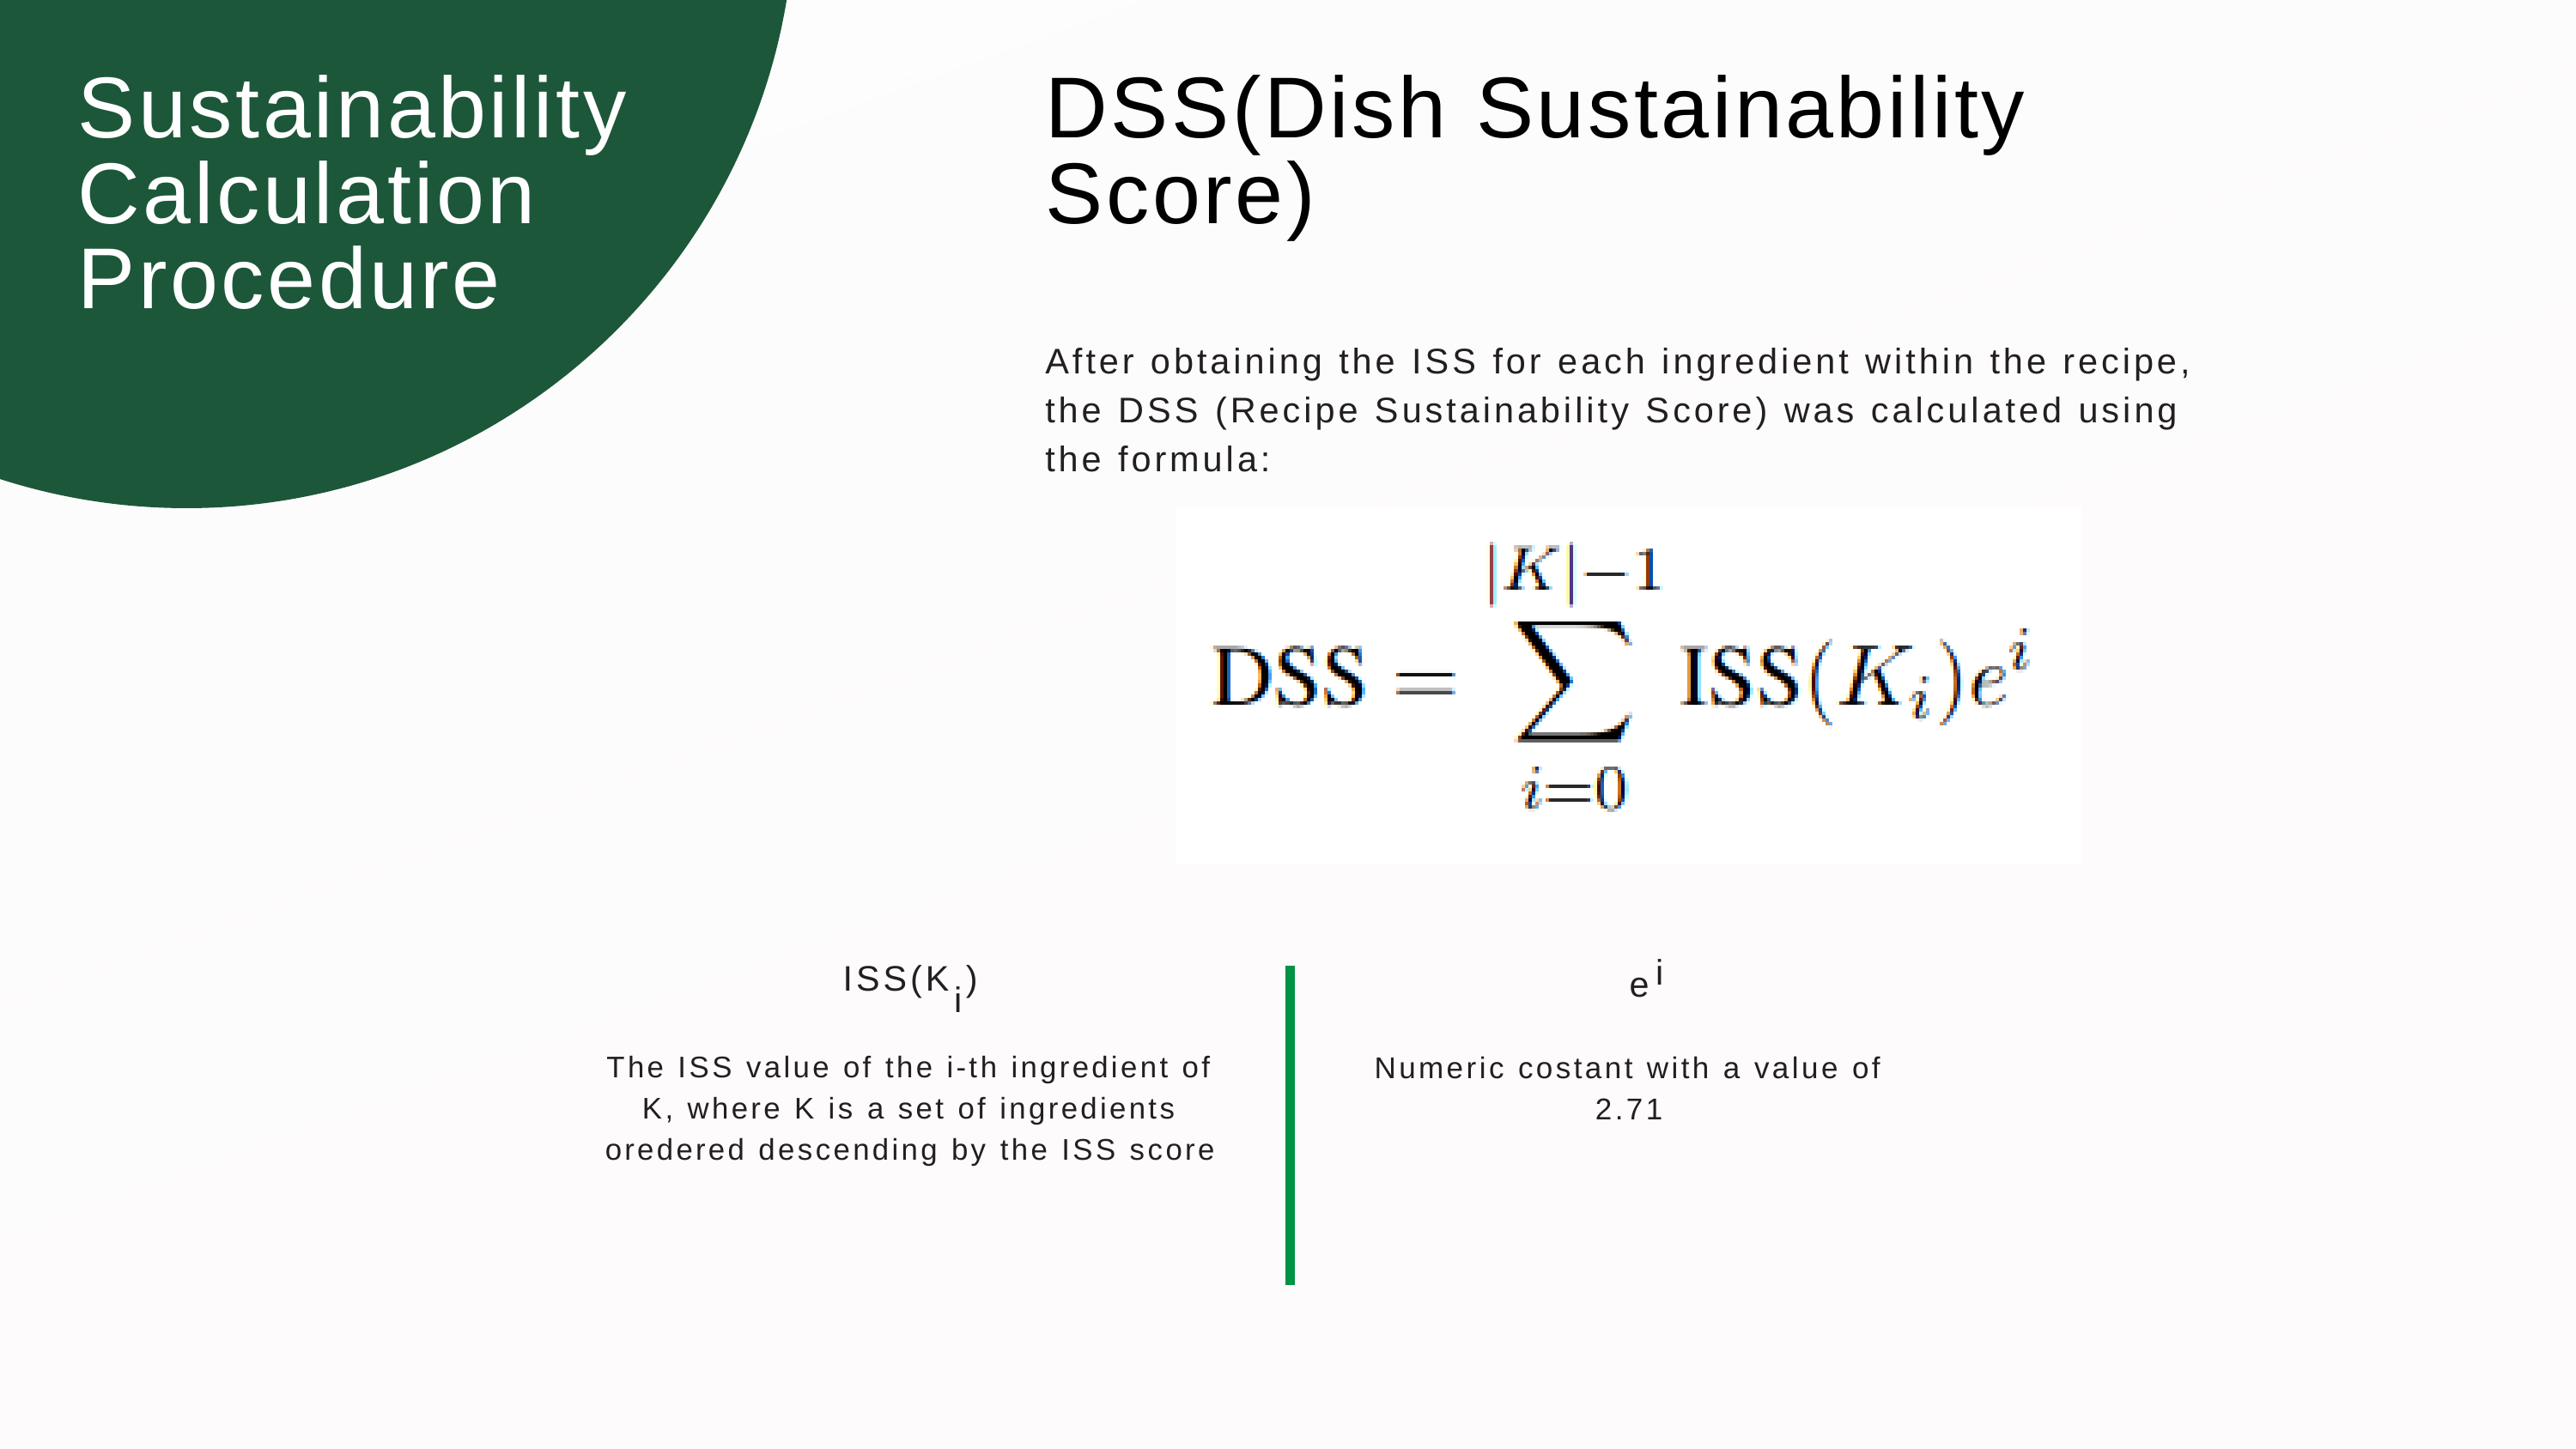

Sustainability Calculation Procedure
DSS(Dish Sustainability Score)
After obtaining the ISS for each ingredient within the recipe, the DSS (Recipe Sustainability Score) was calculated using the formula:

i
ISS(K )
e

i
The ISS value of the i-th ingredient of K, where K is a set of ingredients oredered descending by the ISS score
Numeric costant with a value of 2.71